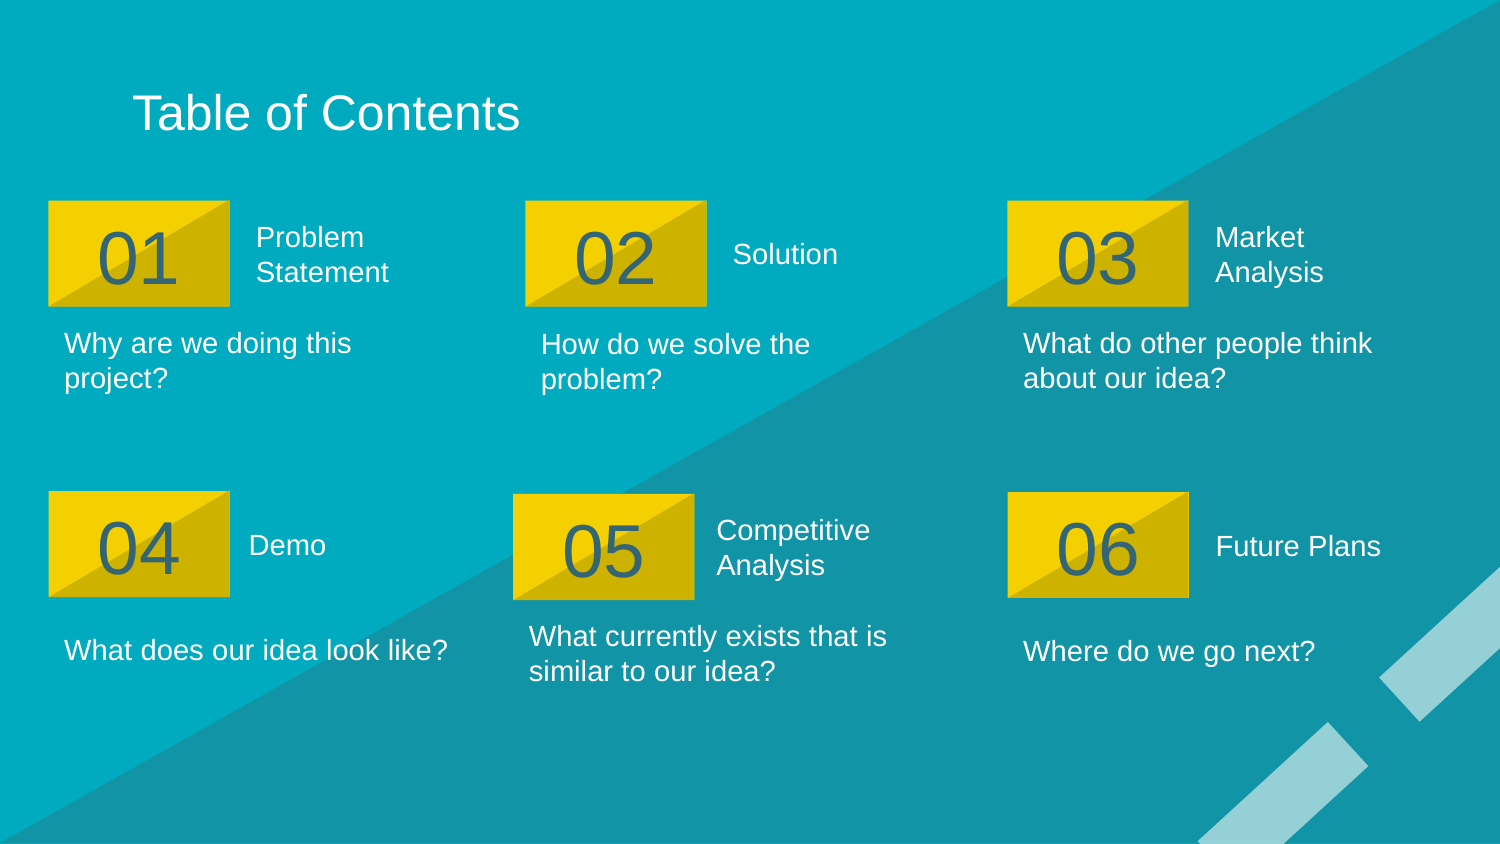

# Table of Contents

01
Problem Statement
03
Market Analysis
02
Solution
What do other people think about our idea?
Why are we doing this project?
How do we solve the problem?

04
Demo
06
Future Plans

05
Competitive Analysis

What does our idea look like?
Where do we go next?
What currently exists that is similar to our idea?